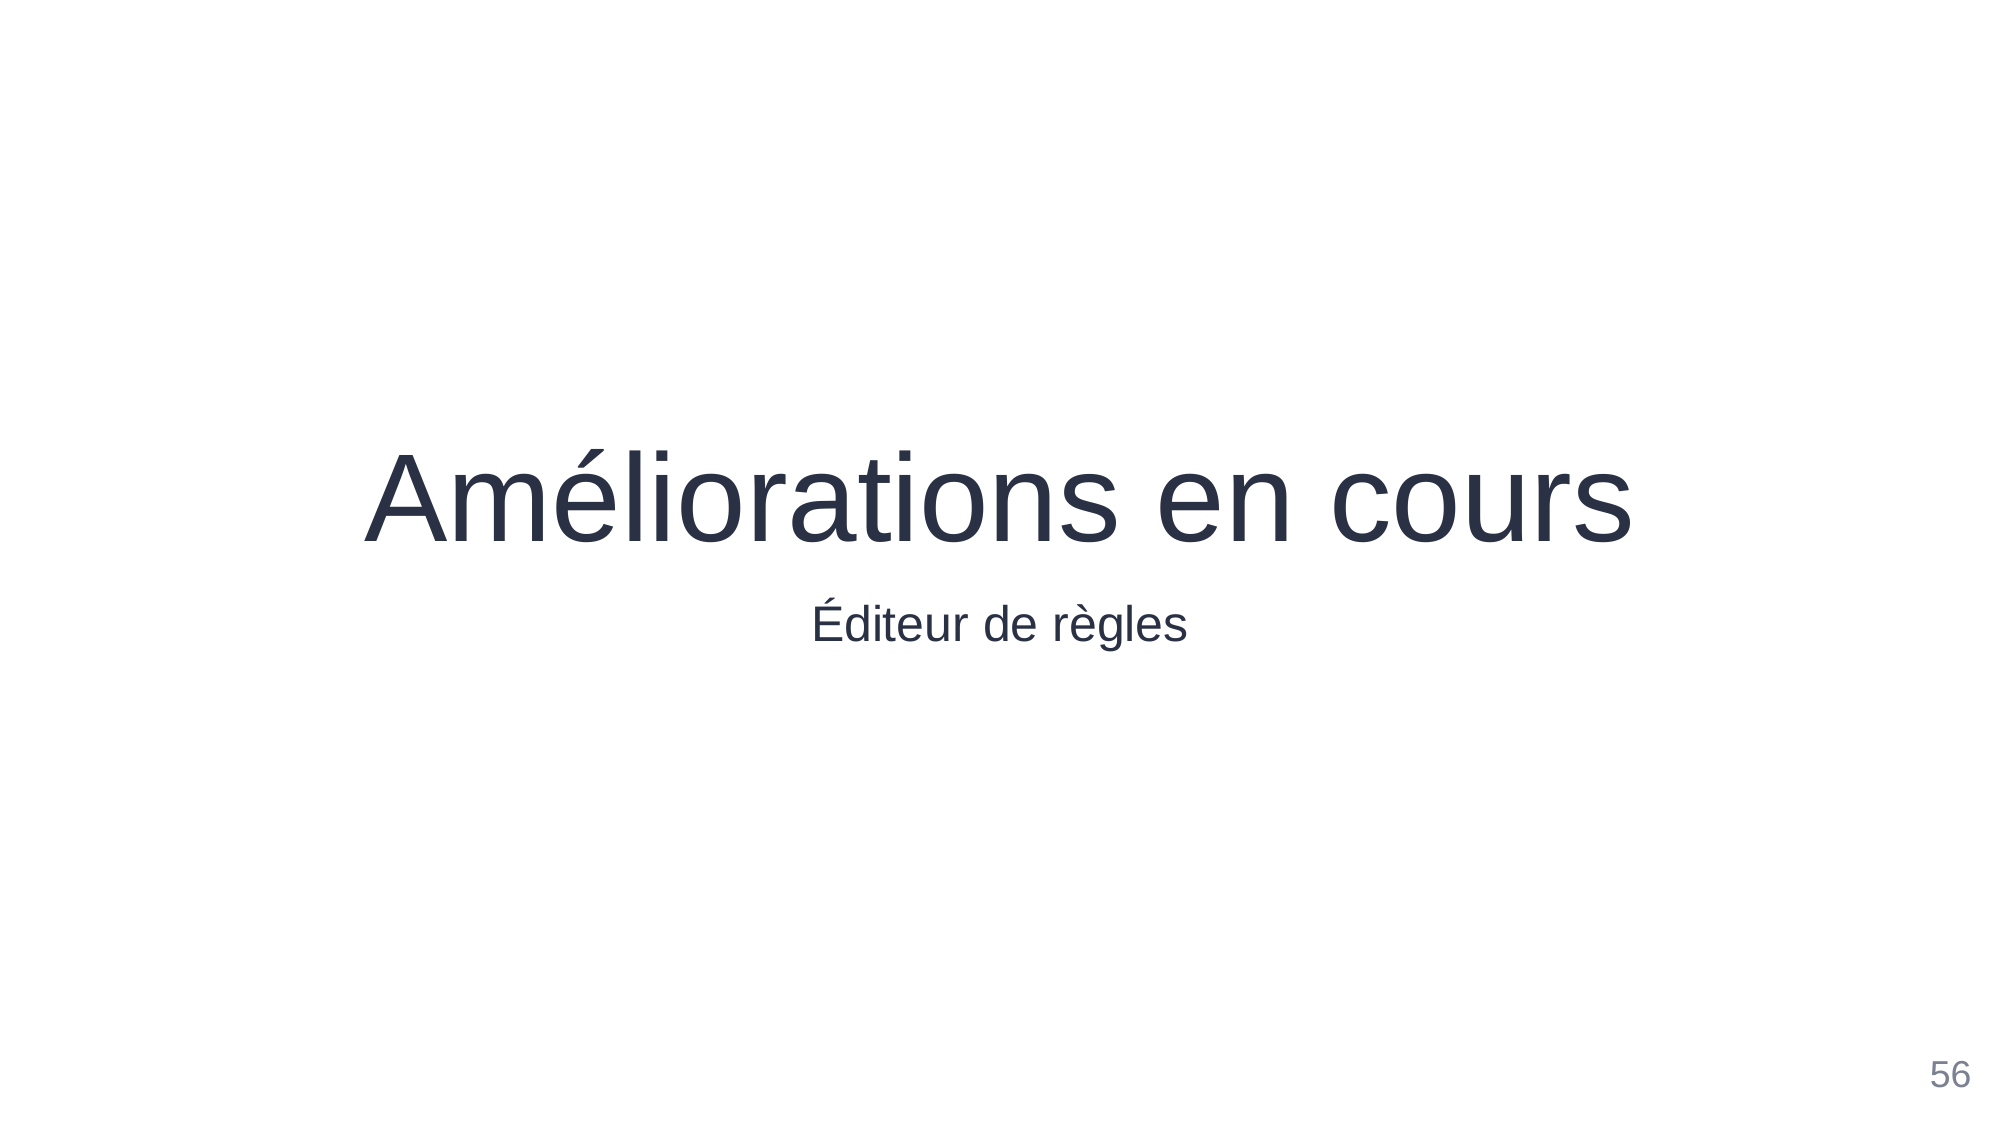

# Améliorations en cours
Éditeur de règles
56